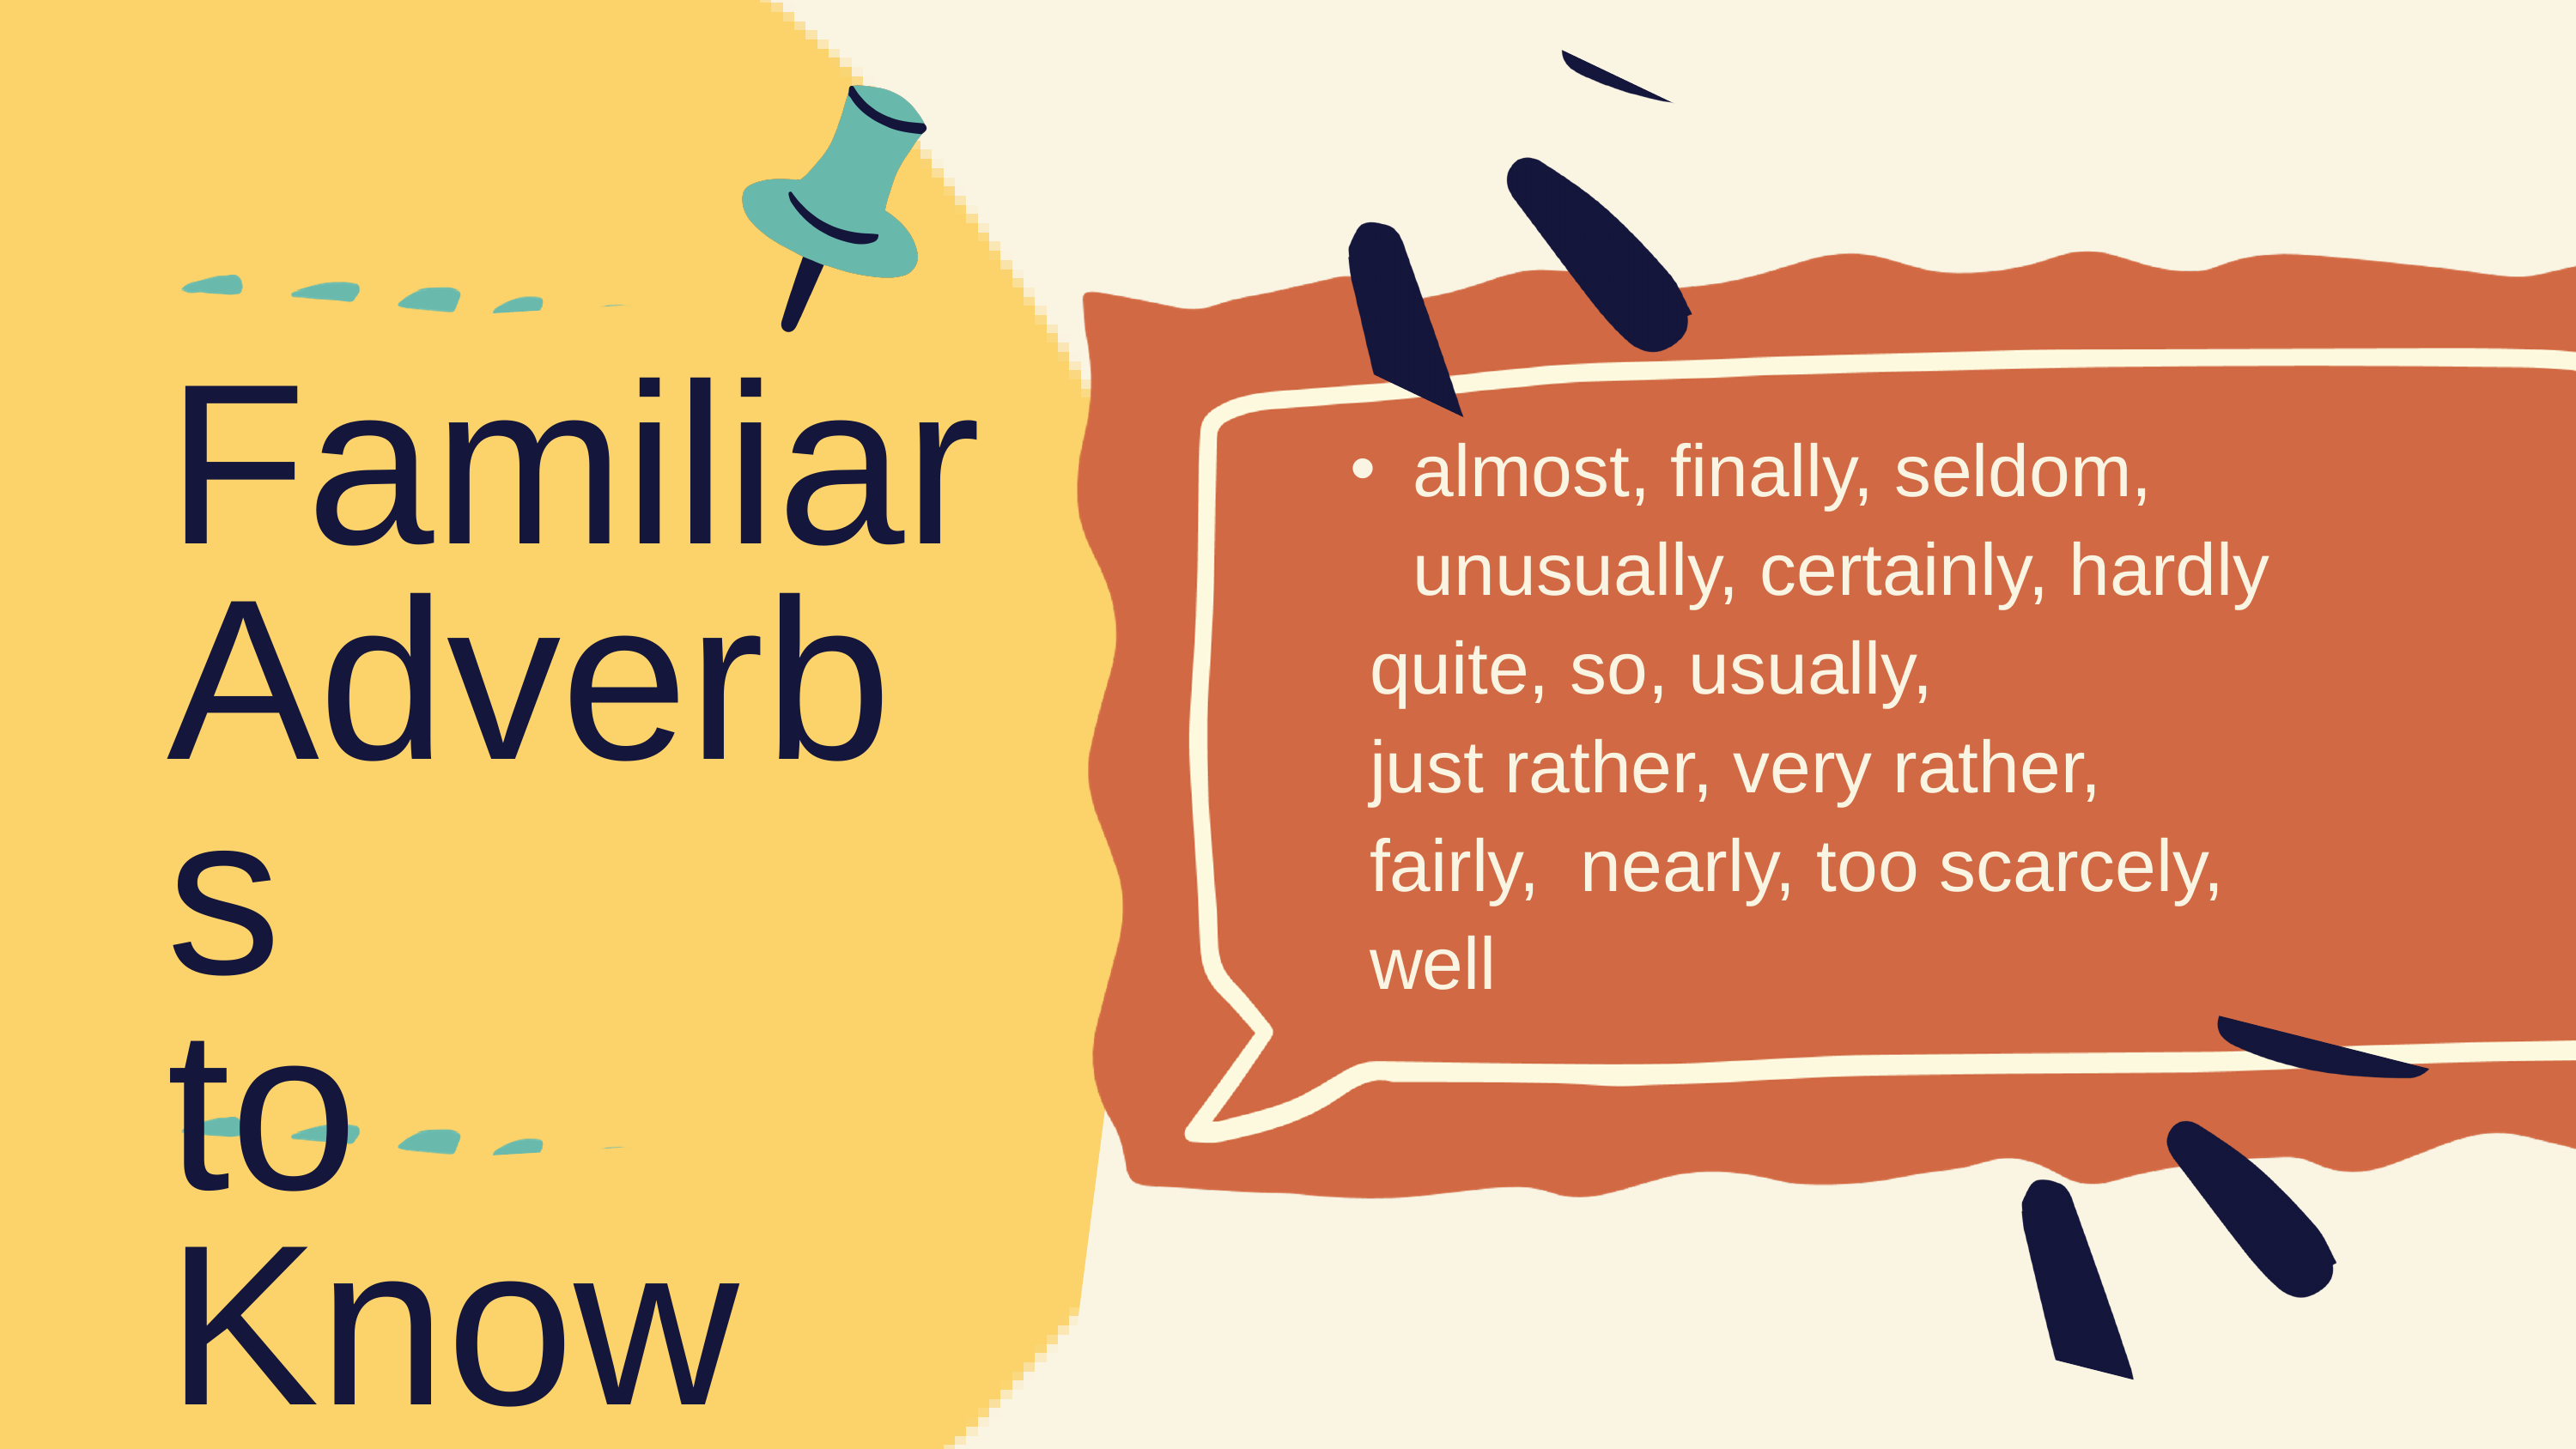

Familiar
Adverbs
to Know
almost, finally, seldom, unusually, certainly, hardly
    quite, so, usually,
    just rather, very rather,
    fairly,  nearly, too scarcely,
    well